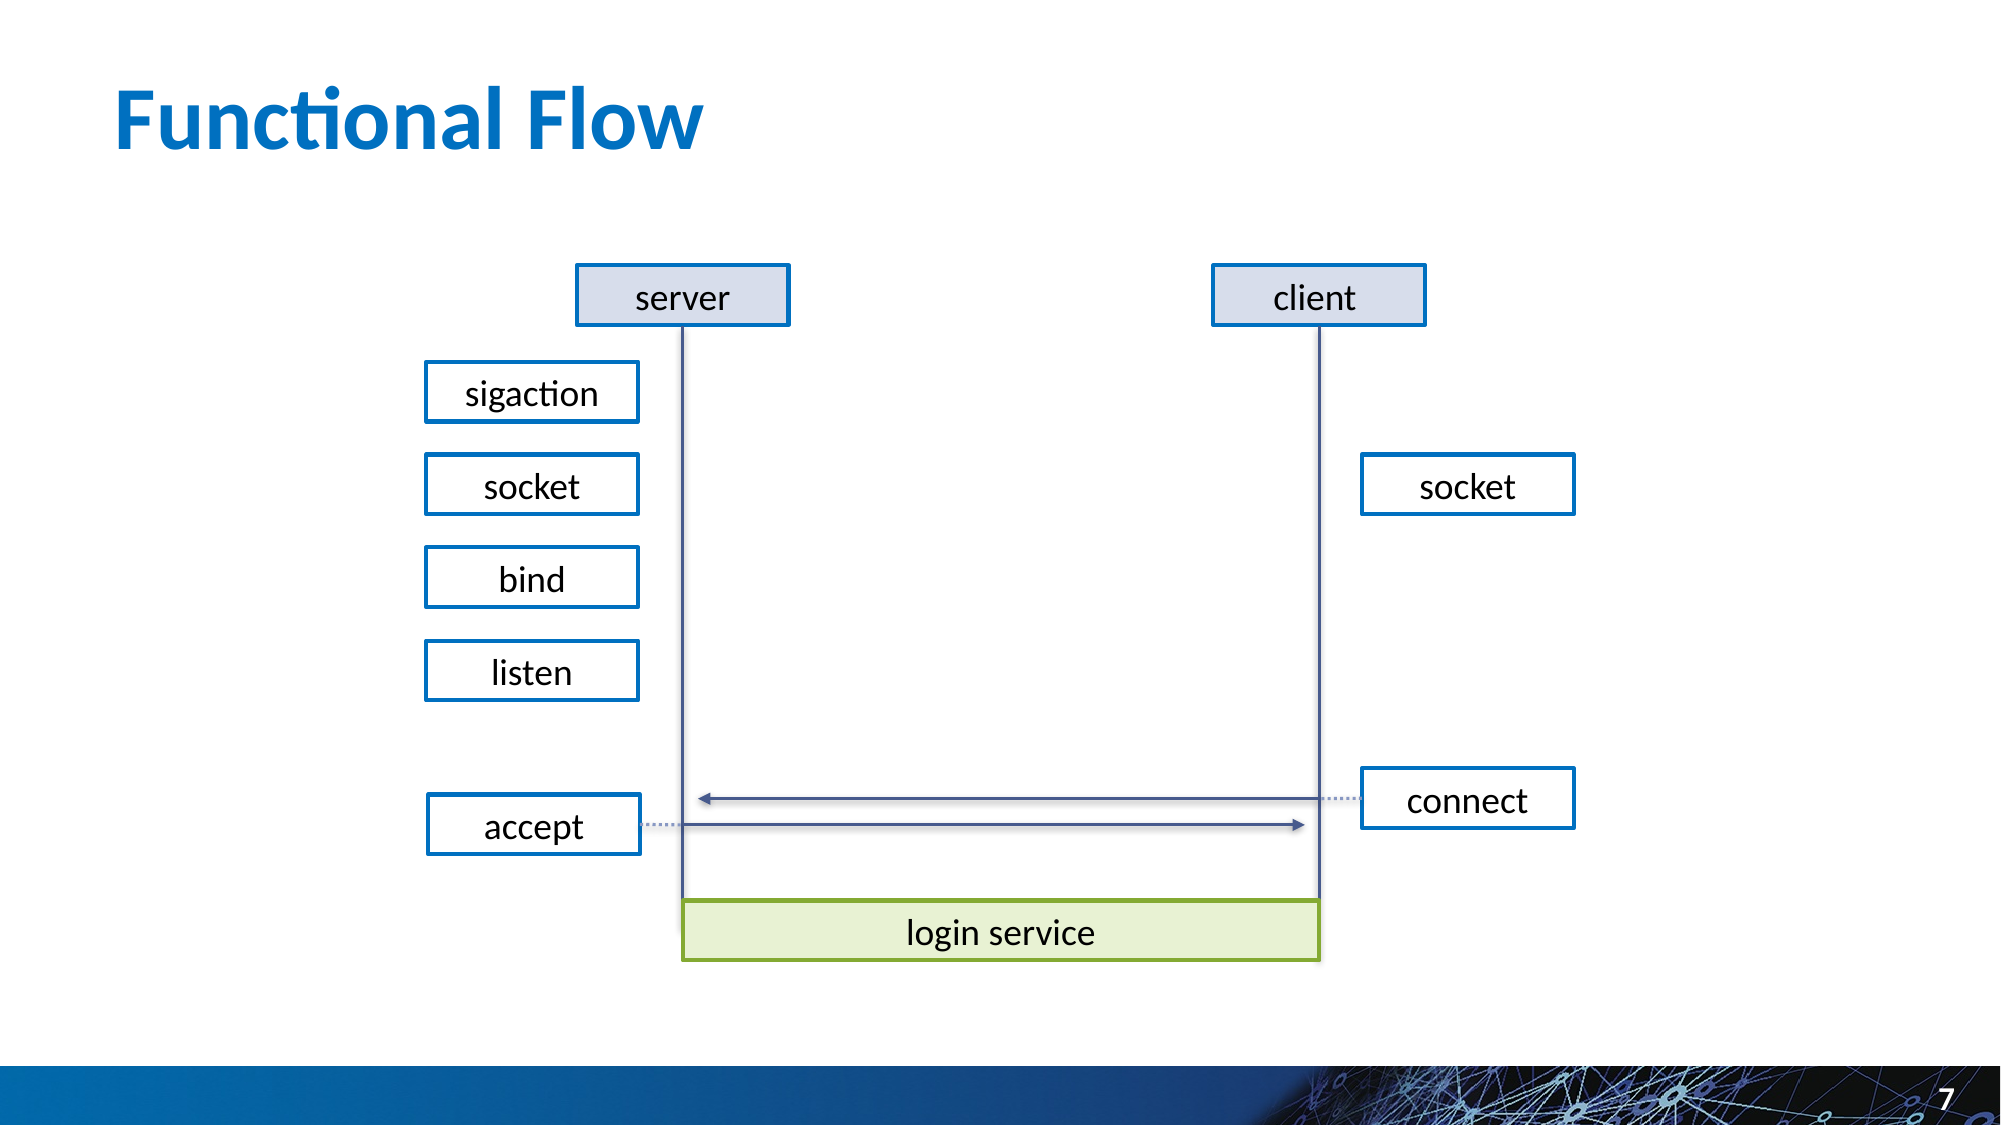

# Functional Flow
server
client
sigaction
socket
bind
listen
connect
accept
login service
socket
7